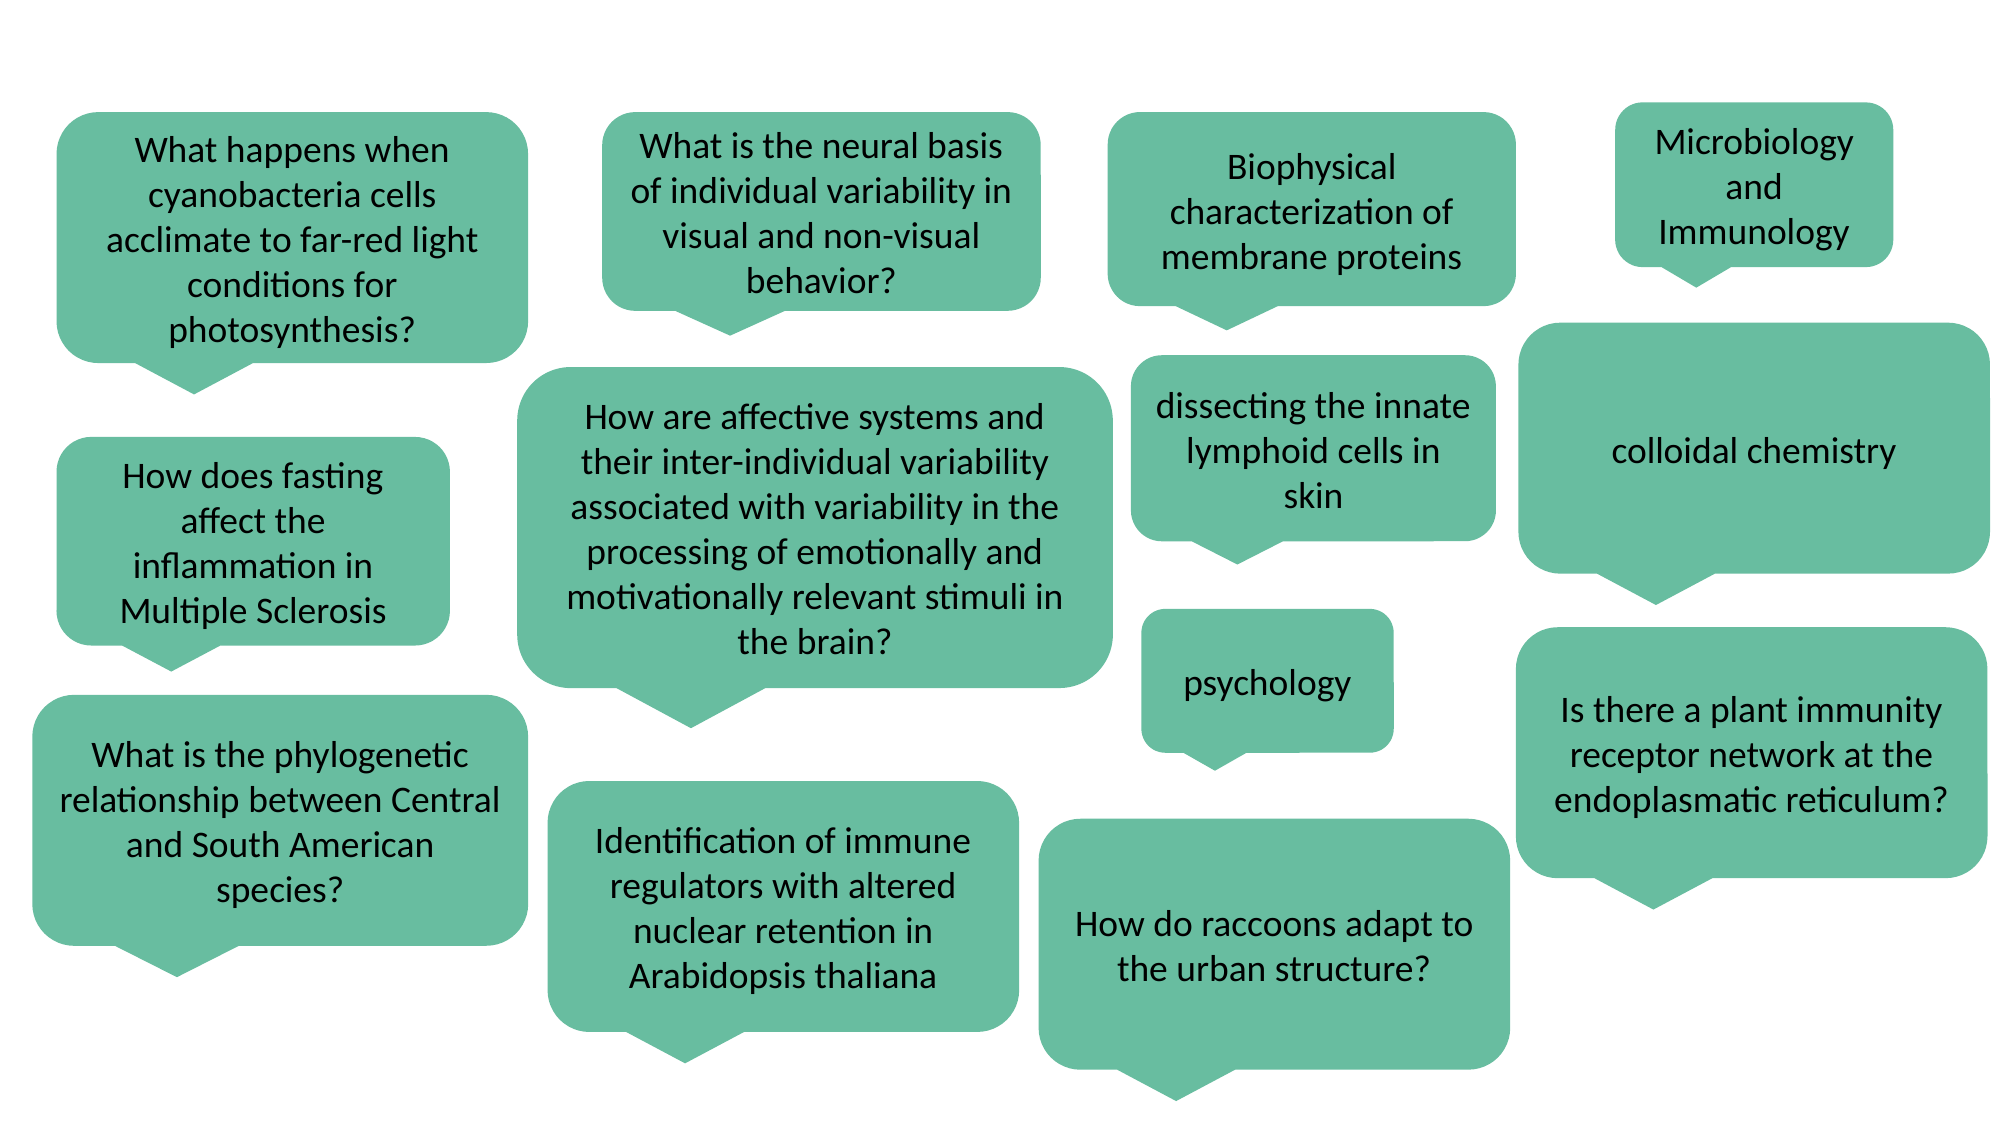

Microbiology and Immunology
What happens when cyanobacteria cells acclimate to far-red light conditions for photosynthesis?
What is the neural basis of individual variability in visual and non-visual behavior?
Biophysical characterization of membrane proteins
colloidal chemistry
dissecting the innate lymphoid cells in skin
How are affective systems and their inter-individual variability associated with variability in the processing of emotionally and motivationally relevant stimuli in the brain?
How does fasting affect the inflammation in Multiple Sclerosis
psychology
Is there a plant immunity receptor network at the endoplasmatic reticulum?
What is the phylogenetic relationship between Central and South American species?
Identification of immune regulators with altered nuclear retention in Arabidopsis thaliana
How do raccoons adapt to the urban structure?